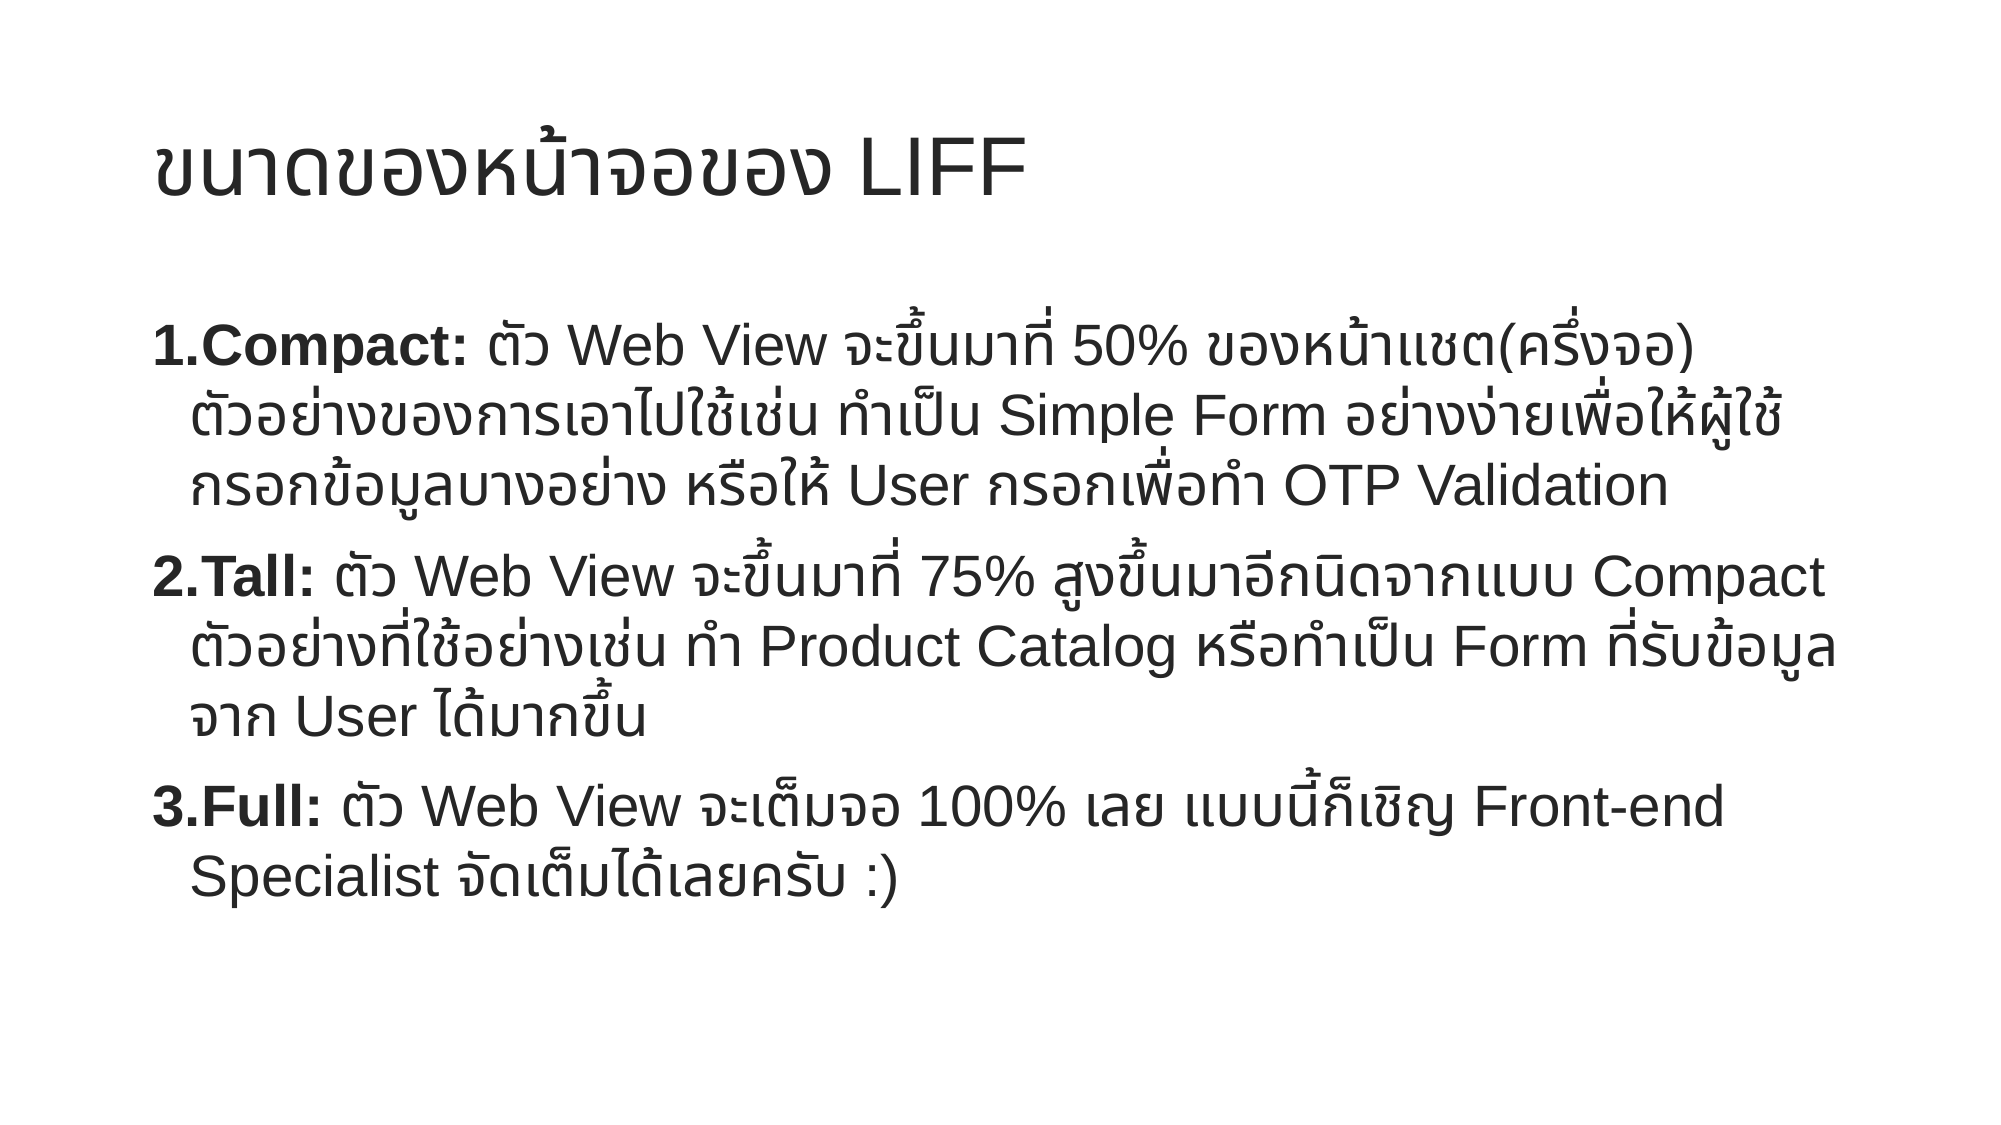

# ขนาดของหน้าจอของ LIFF
Compact: ตัว Web View จะขึ้นมาที่ 50% ของหน้าแชต(ครึ่งจอ) ตัวอย่างของการเอาไปใช้เช่น ทำเป็น Simple Form อย่างง่ายเพื่อให้ผู้ใช้กรอกข้อมูลบางอย่าง หรือให้ User กรอกเพื่อทำ OTP Validation
Tall: ตัว Web View จะขึ้นมาที่ 75% สูงขึ้นมาอีกนิดจากแบบ Compact ตัวอย่างที่ใช้อย่างเช่น ทำ Product Catalog หรือทำเป็น Form ที่รับข้อมูลจาก User ได้มากขึ้น
Full: ตัว Web View จะเต็มจอ 100% เลย แบบนี้ก็เชิญ Front-end Specialist จัดเต็มได้เลยครับ :)